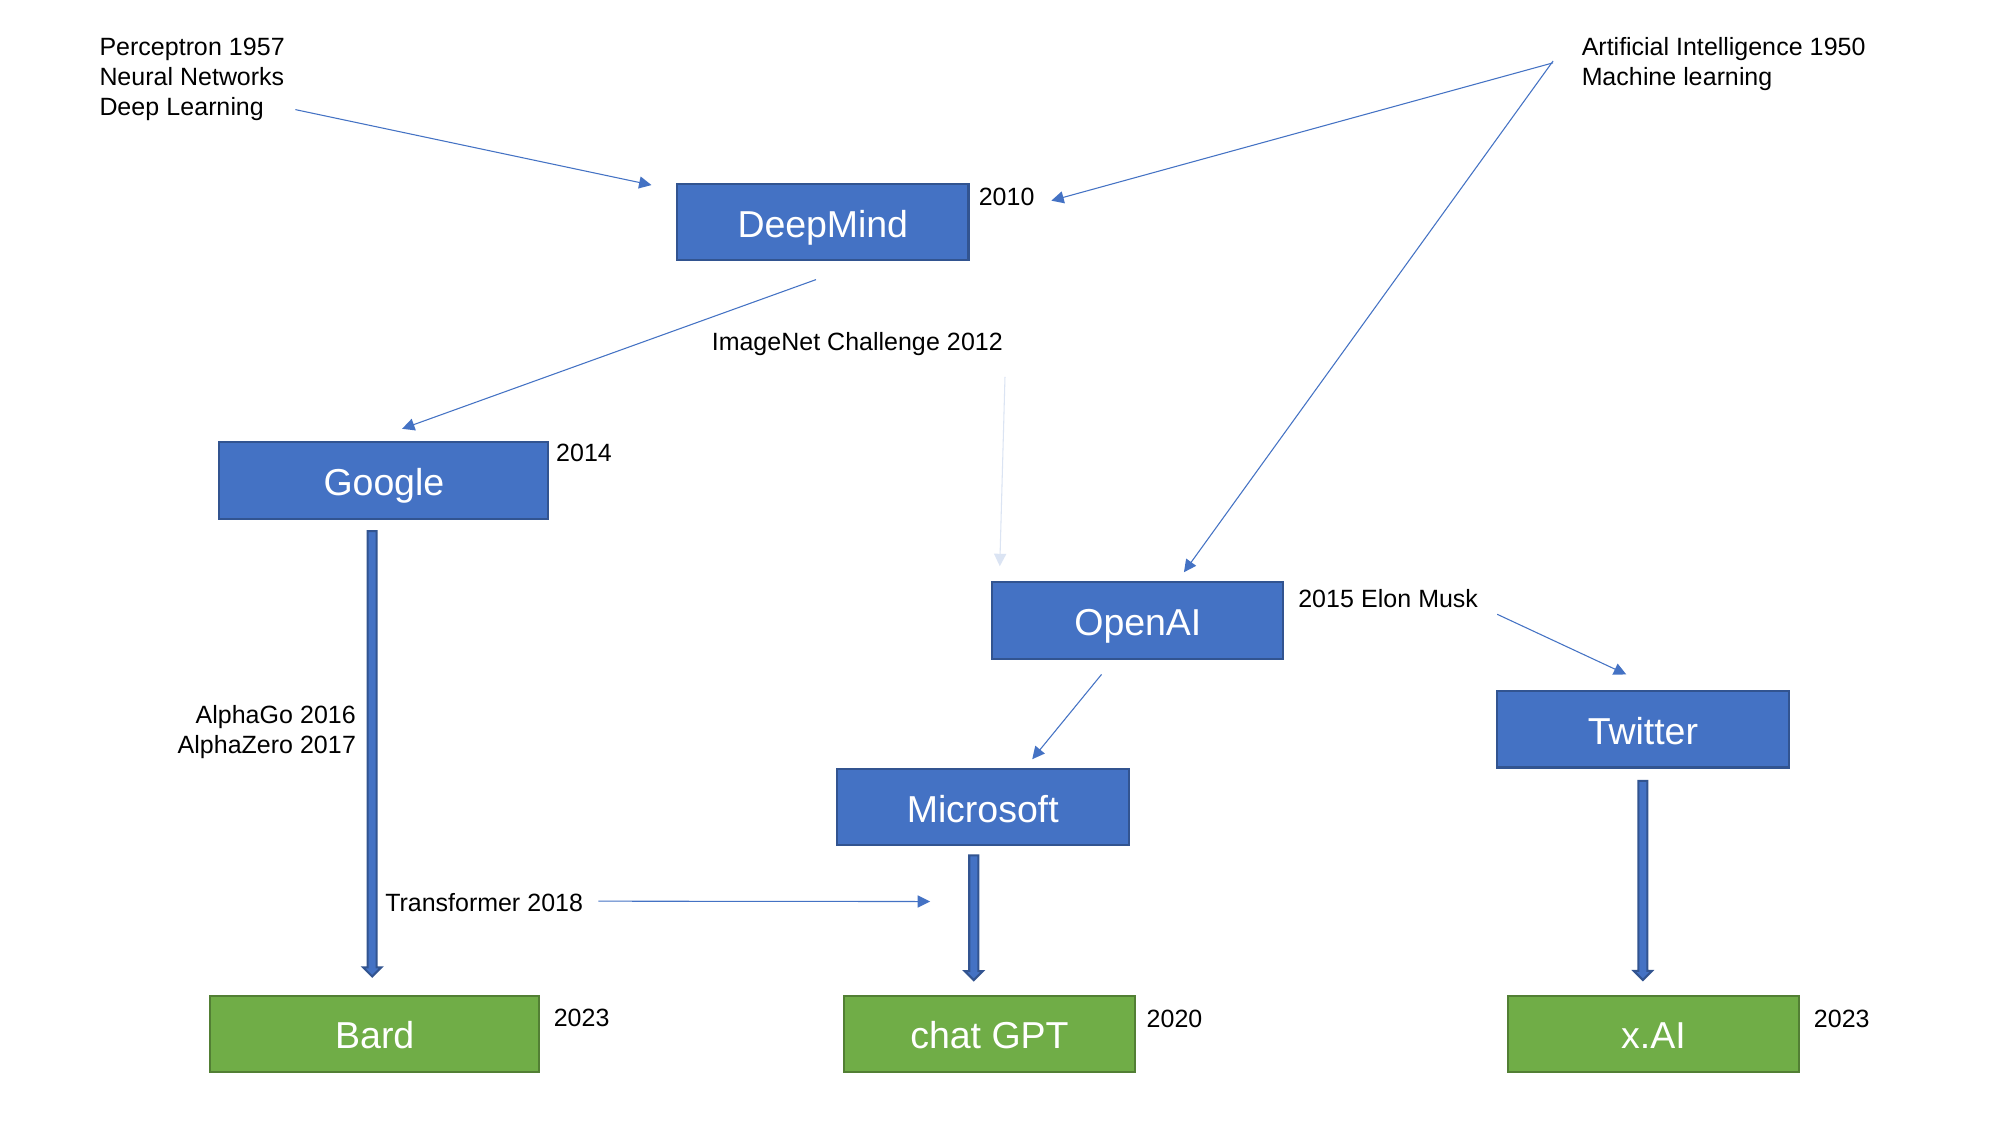

Perceptron 1957
Neural Networks
Deep Learning
Artificial Intelligence 1950
Machine learning
2010
DeepMind
ImageNet Challenge 2012
2014
Google

2015 Elon Musk
OpenAI
AlphaGo 2016
AlphaZero 2017

Twitter
Microsoft

Transformer 2018
2023
2020
2023
Bard
chat GPT
x.AI